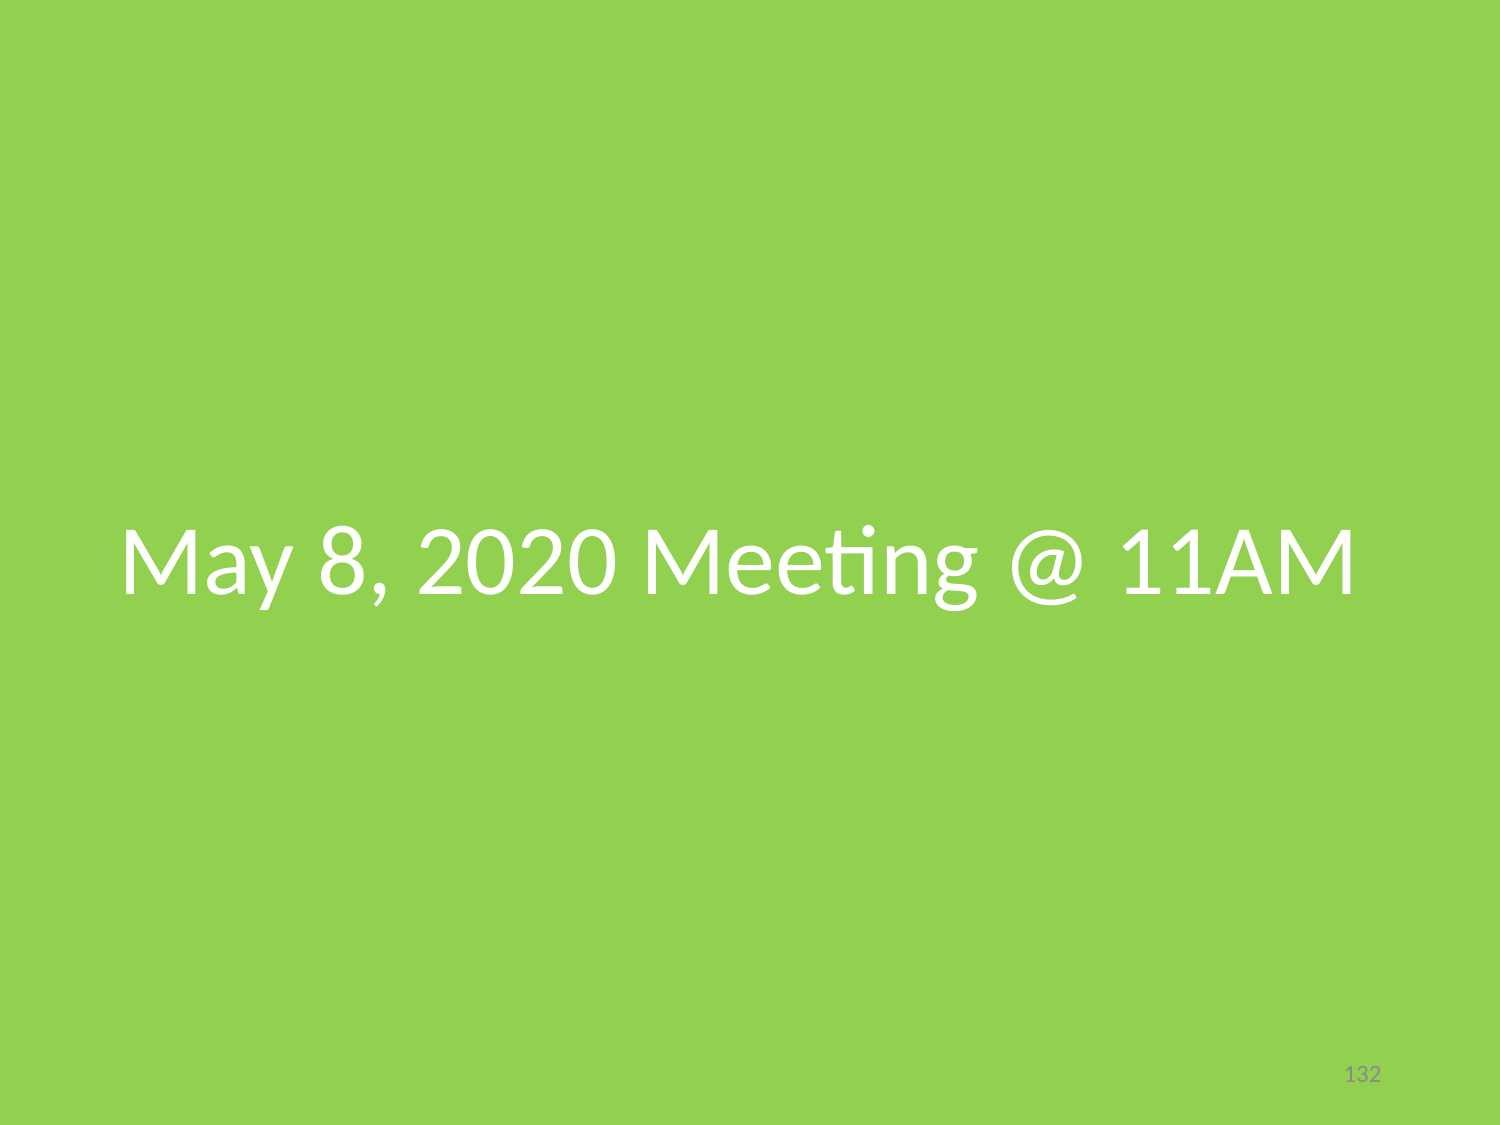

# May 8, 2020 Meeting @ 11AM
132